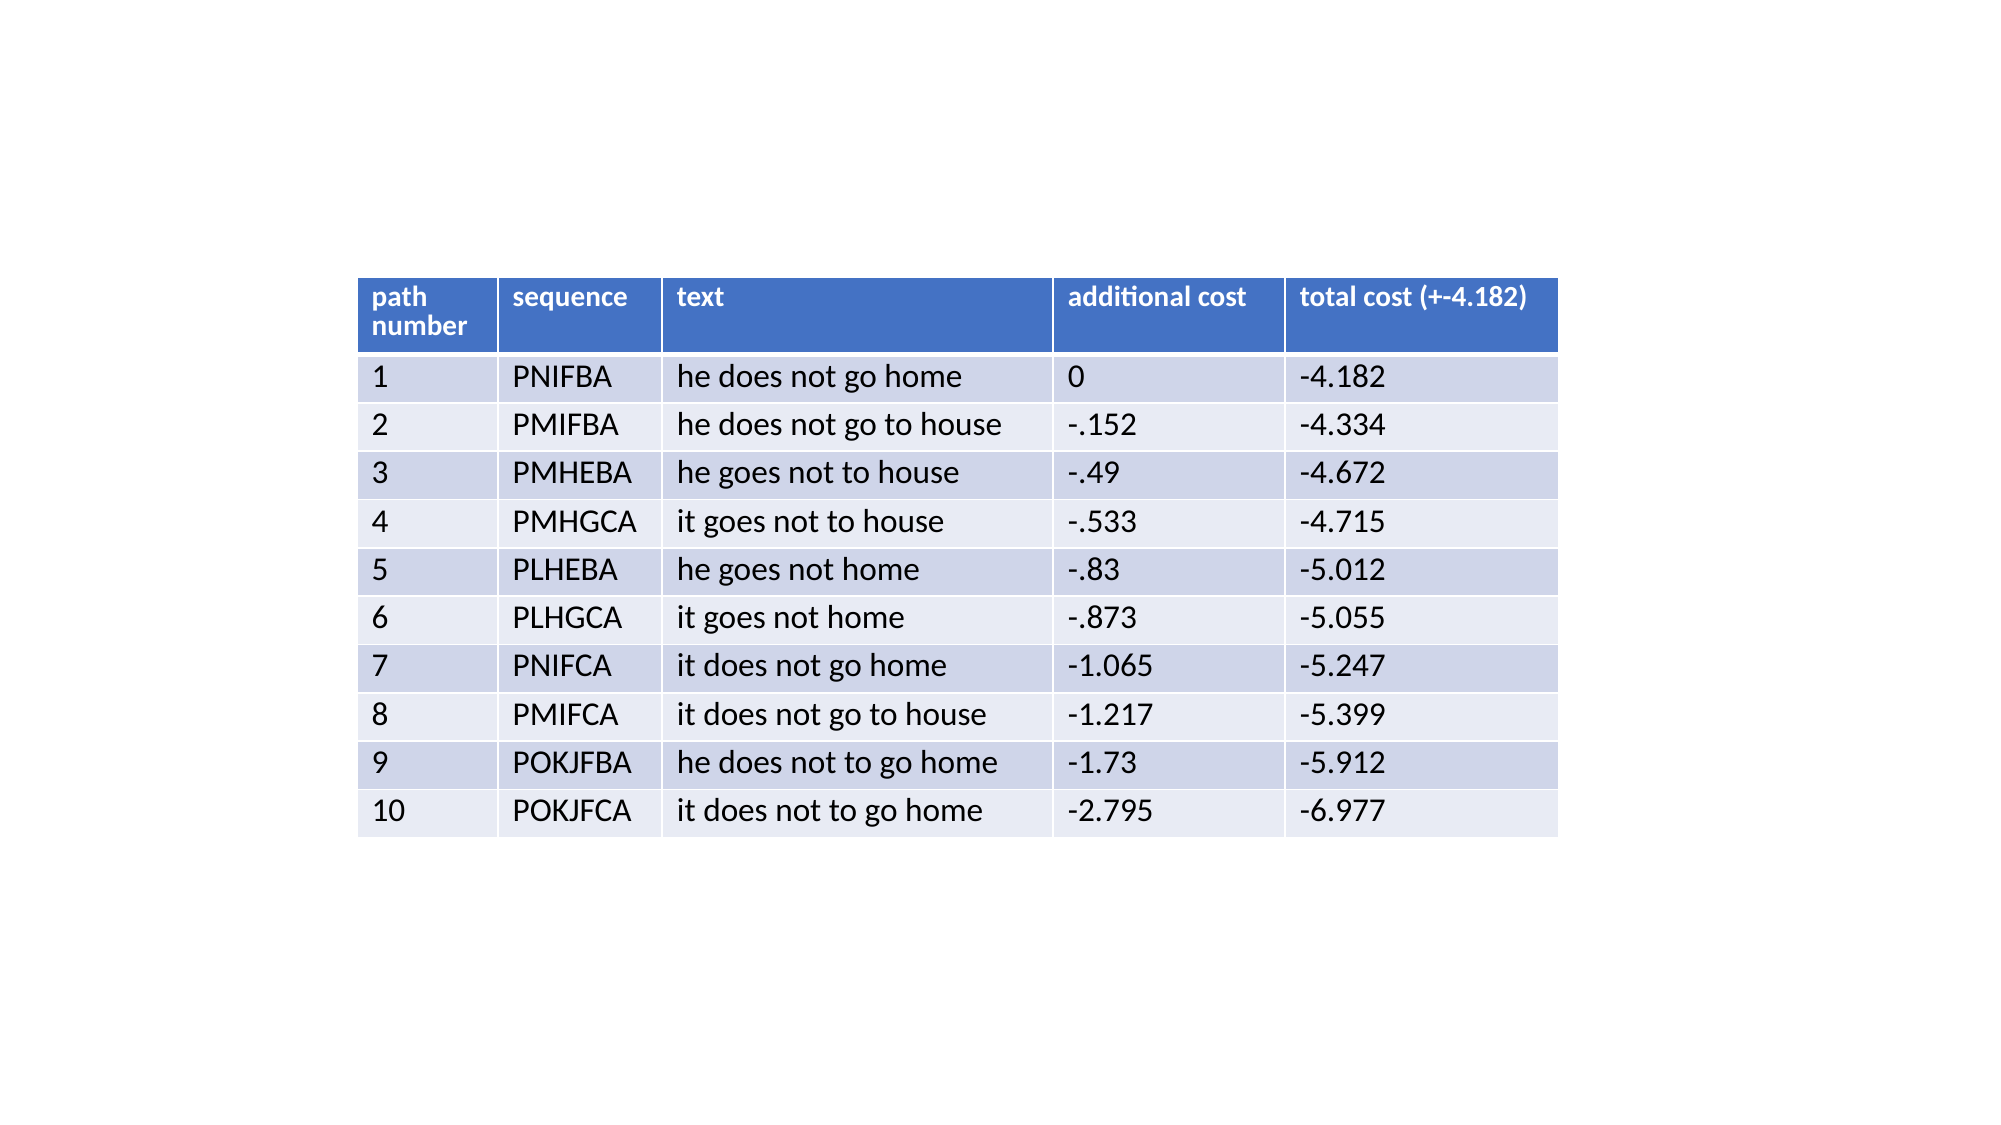

| path number | sequence | text | additional cost | total cost (+-4.182) |
| --- | --- | --- | --- | --- |
| 1 | PNIFBA | he does not go home | 0 | -4.182 |
| 2 | PMIFBA | he does not go to house | -.152 | -4.334 |
| 3 | PMHEBA | he goes not to house | -.49 | -4.672 |
| 4 | PMHGCA | it goes not to house | -.533 | -4.715 |
| 5 | PLHEBA | he goes not home | -.83 | -5.012 |
| 6 | PLHGCA | it goes not home | -.873 | -5.055 |
| 7 | PNIFCA | it does not go home | -1.065 | -5.247 |
| 8 | PMIFCA | it does not go to house | -1.217 | -5.399 |
| 9 | POKJFBA | he does not to go home | -1.73 | -5.912 |
| 10 | POKJFCA | it does not to go home | -2.795 | -6.977 |